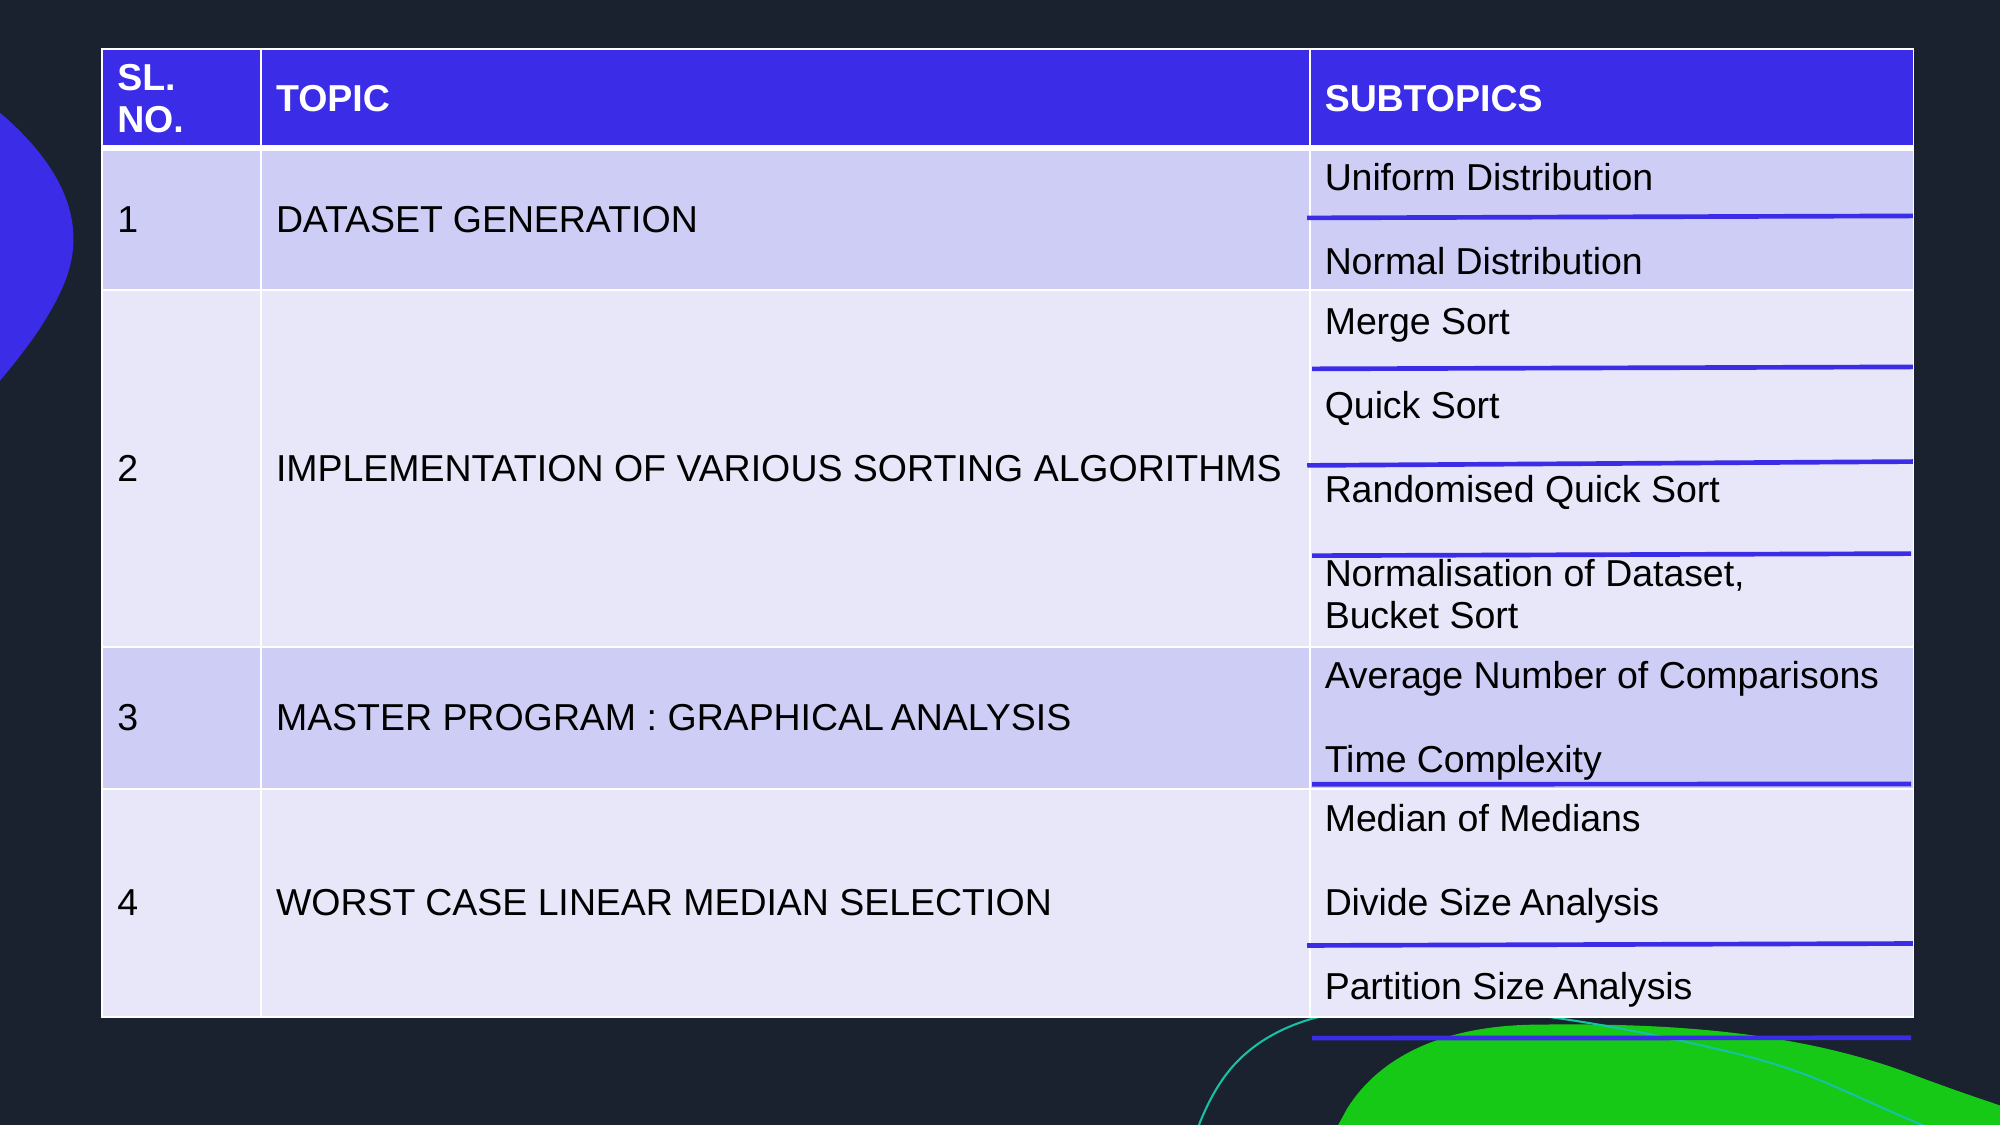

# Index
| SL. NO.​ | TOPIC​ | SUBTOPICS​ |
| --- | --- | --- |
| 1​ | DATASET GENERATION​ | ​Uniform Distribution Normal Distribution |
| 2​ | IMPLEMENTATION OF VARIOUS SORTING ALGORITHMS​ | ​Merge Sort Quick Sort Randomised Quick Sort Normalisation of Dataset, Bucket Sort |
| 3​ | MASTER PROGRAM : GRAPHICAL ANALYSIS​ | ​Average Number of Comparisons Time Complexity |
| 4​ | WORST CASE LINEAR MEDIAN SELECTION​ | ​Median of Medians Divide Size Analysis Partition Size Analysis |